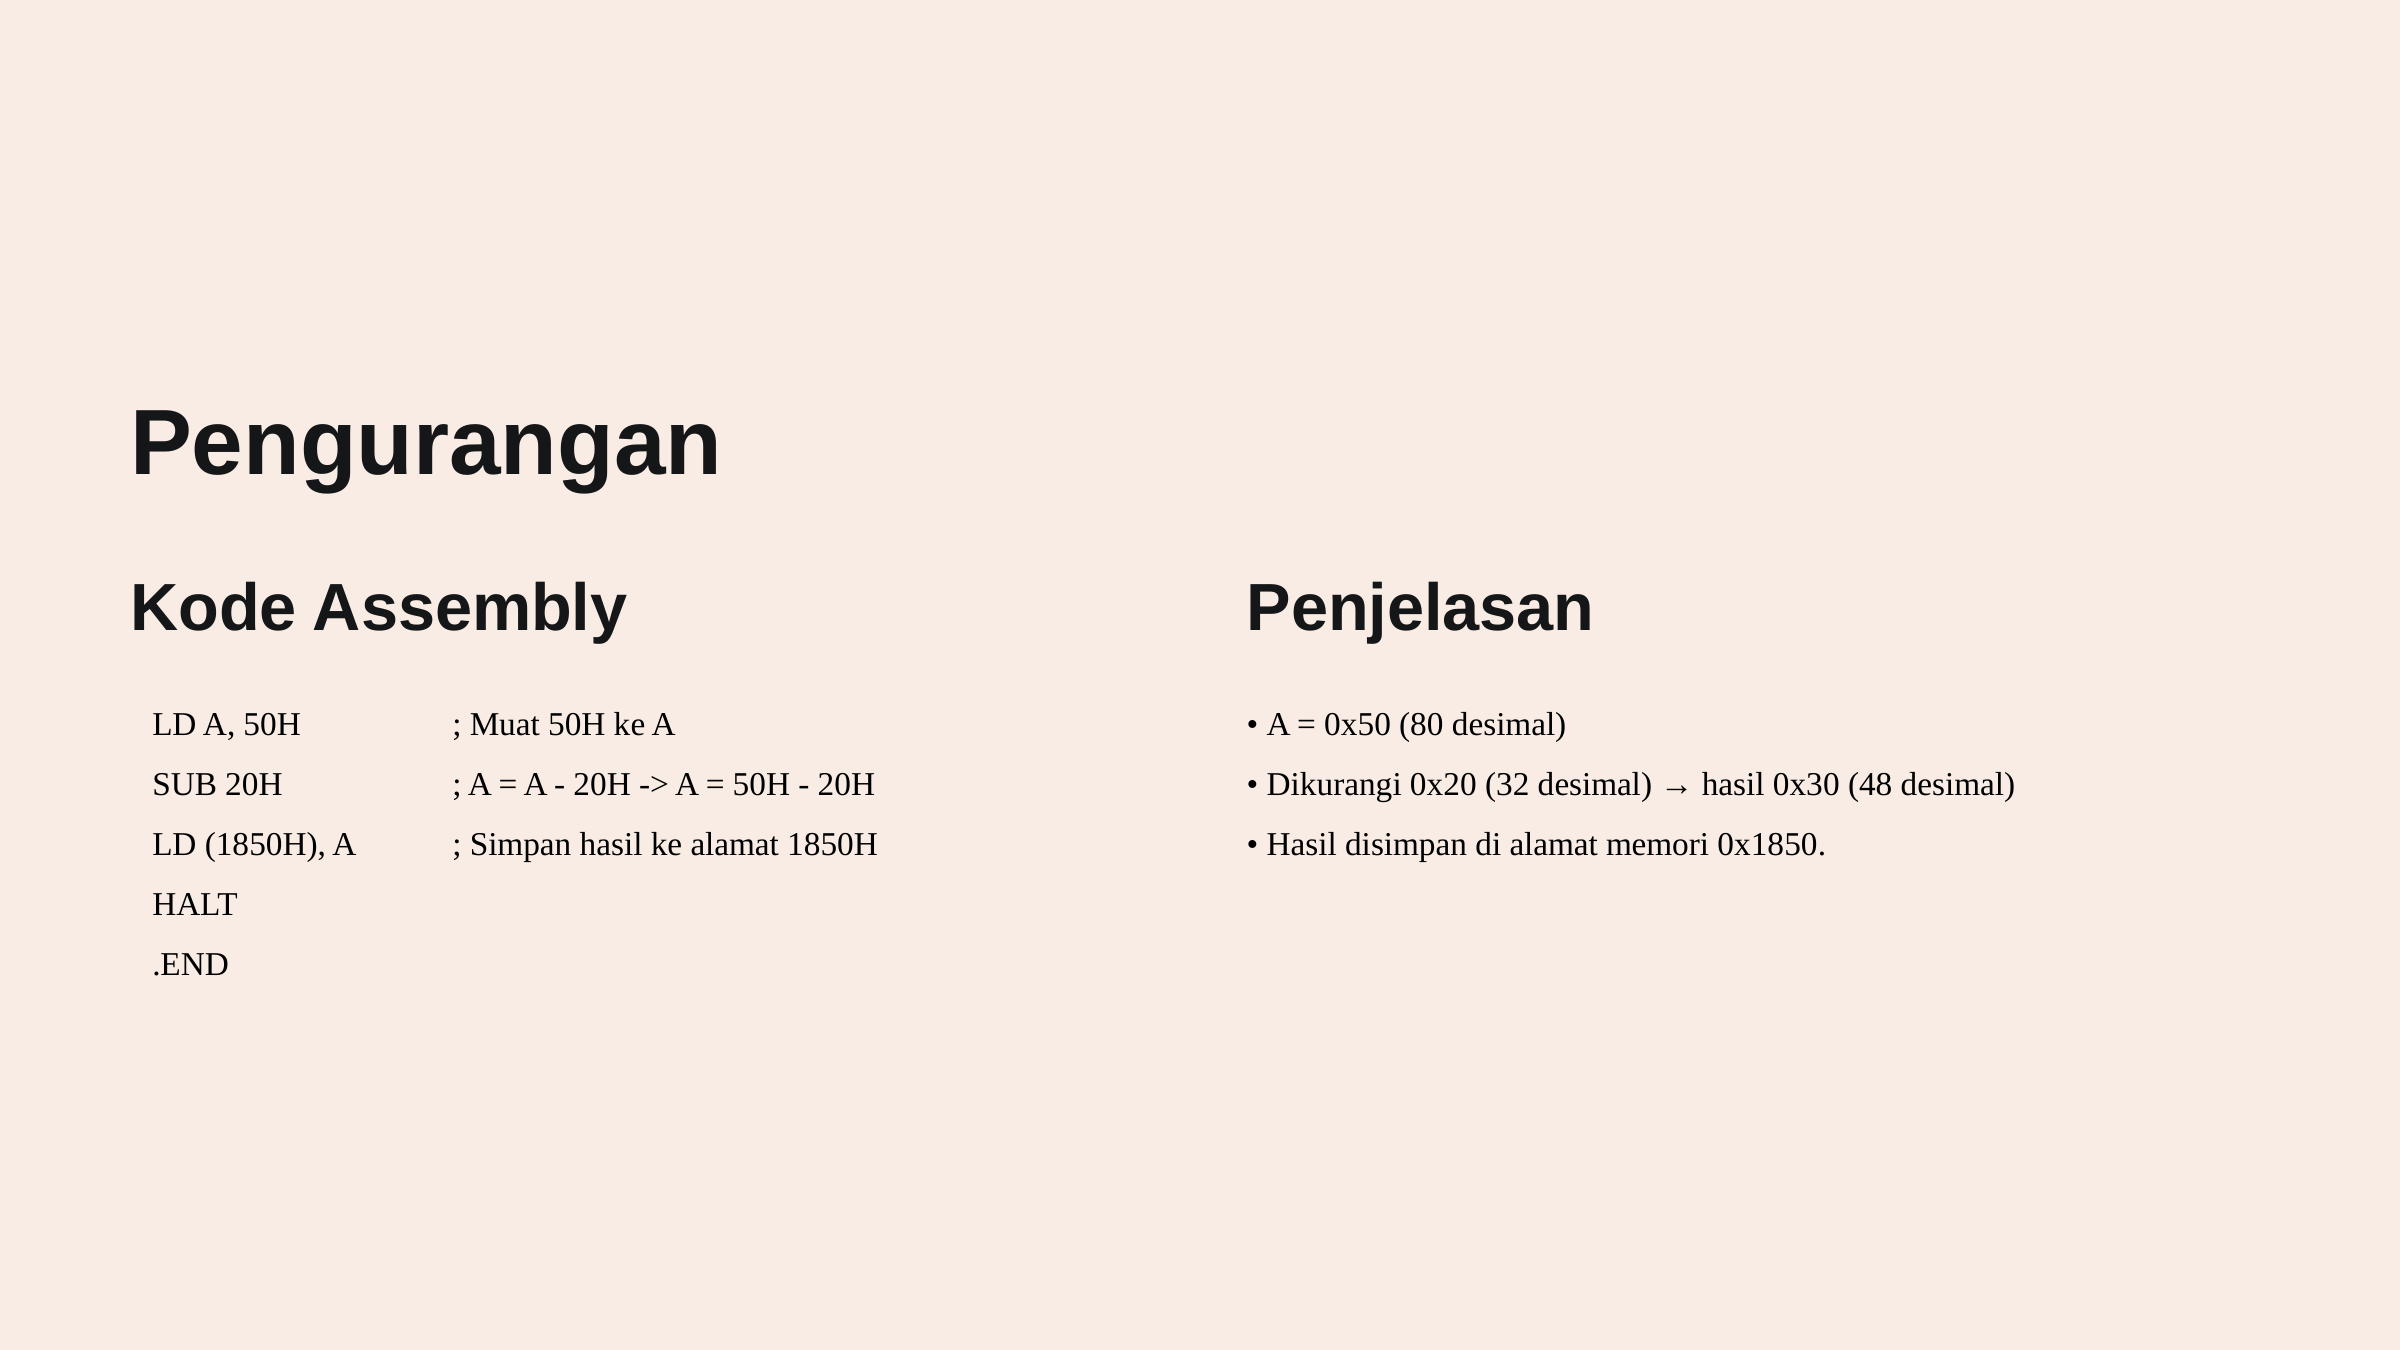

Pengurangan
Kode Assembly
Penjelasan
LD A, 50H		; Muat 50H ke A
SUB 20H		; A = A - 20H -> A = 50H - 20H
LD (1850H), A	; Simpan hasil ke alamat 1850H
HALT
.END
• A = 0x50 (80 desimal)
• Dikurangi 0x20 (32 desimal) → hasil 0x30 (48 desimal)
• Hasil disimpan di alamat memori 0x1850.